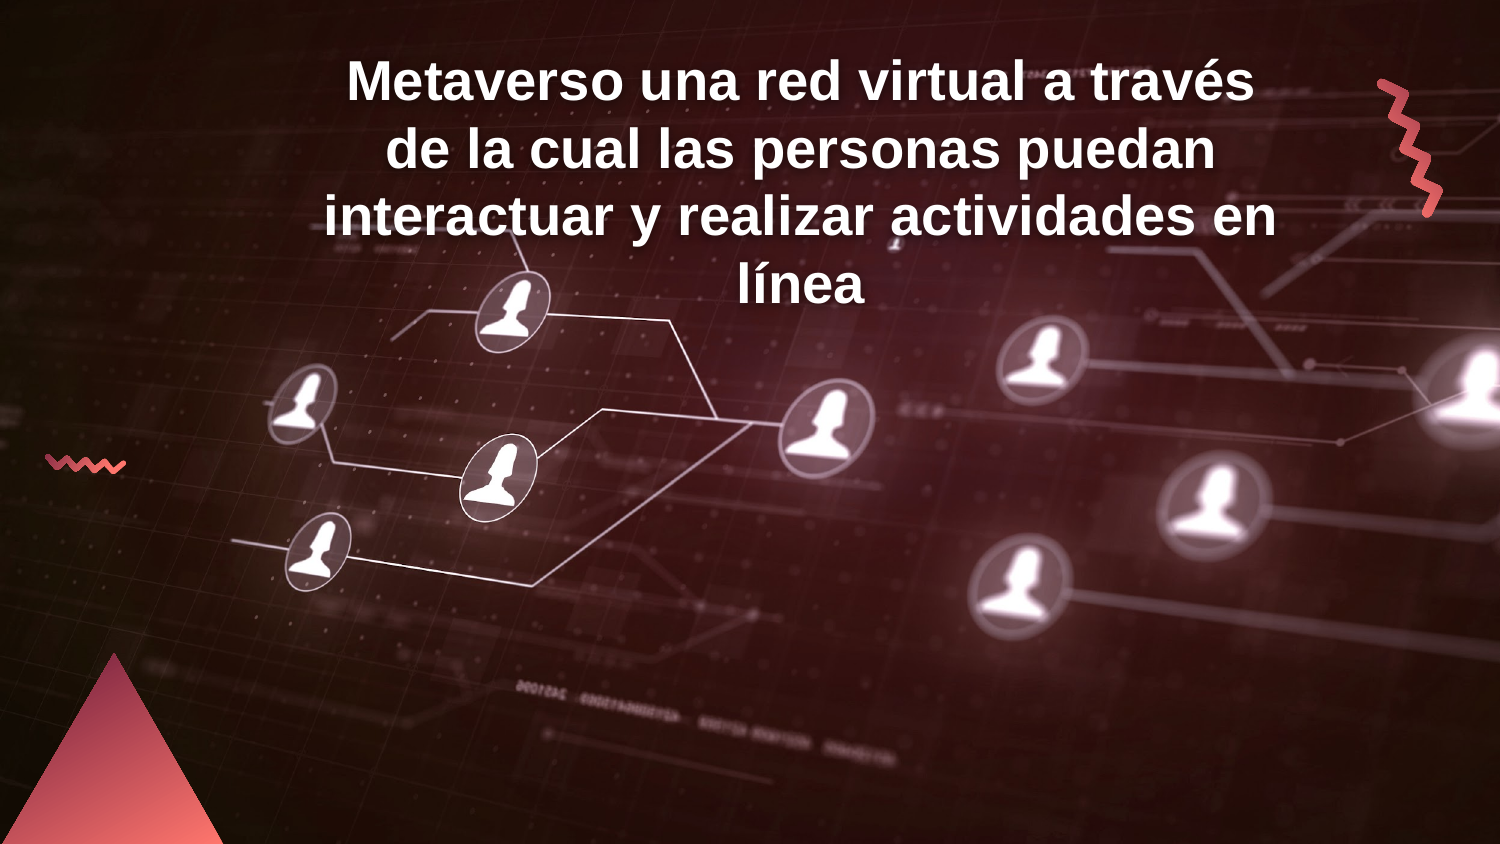

# Metaverso una red virtual a través de la cual las personas puedan interactuar y realizar actividades en línea